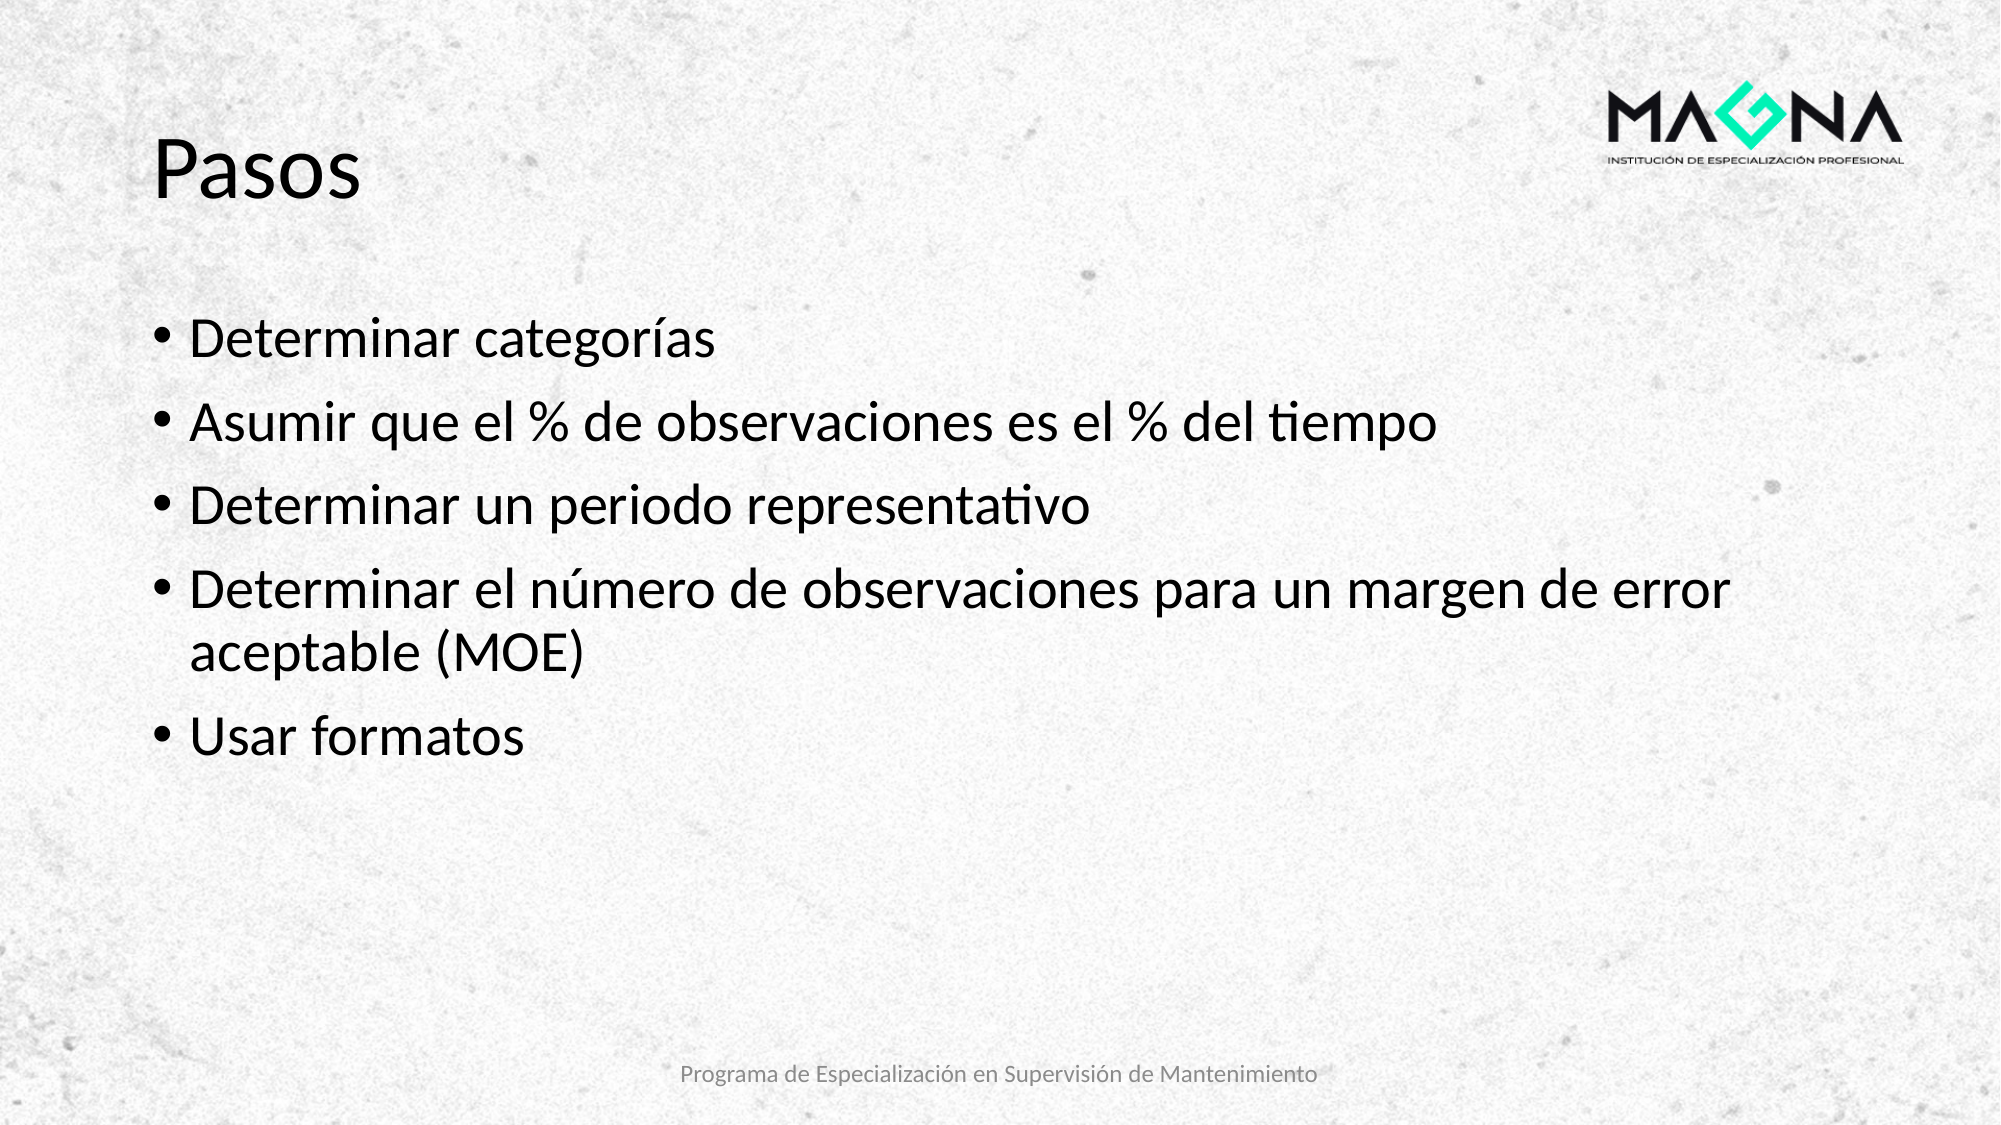

# Pasos
Determinar categorías
Asumir que el % de observaciones es el % del tiempo
Determinar un periodo representativo
Determinar el número de observaciones para un margen de error aceptable (MOE)
Usar formatos